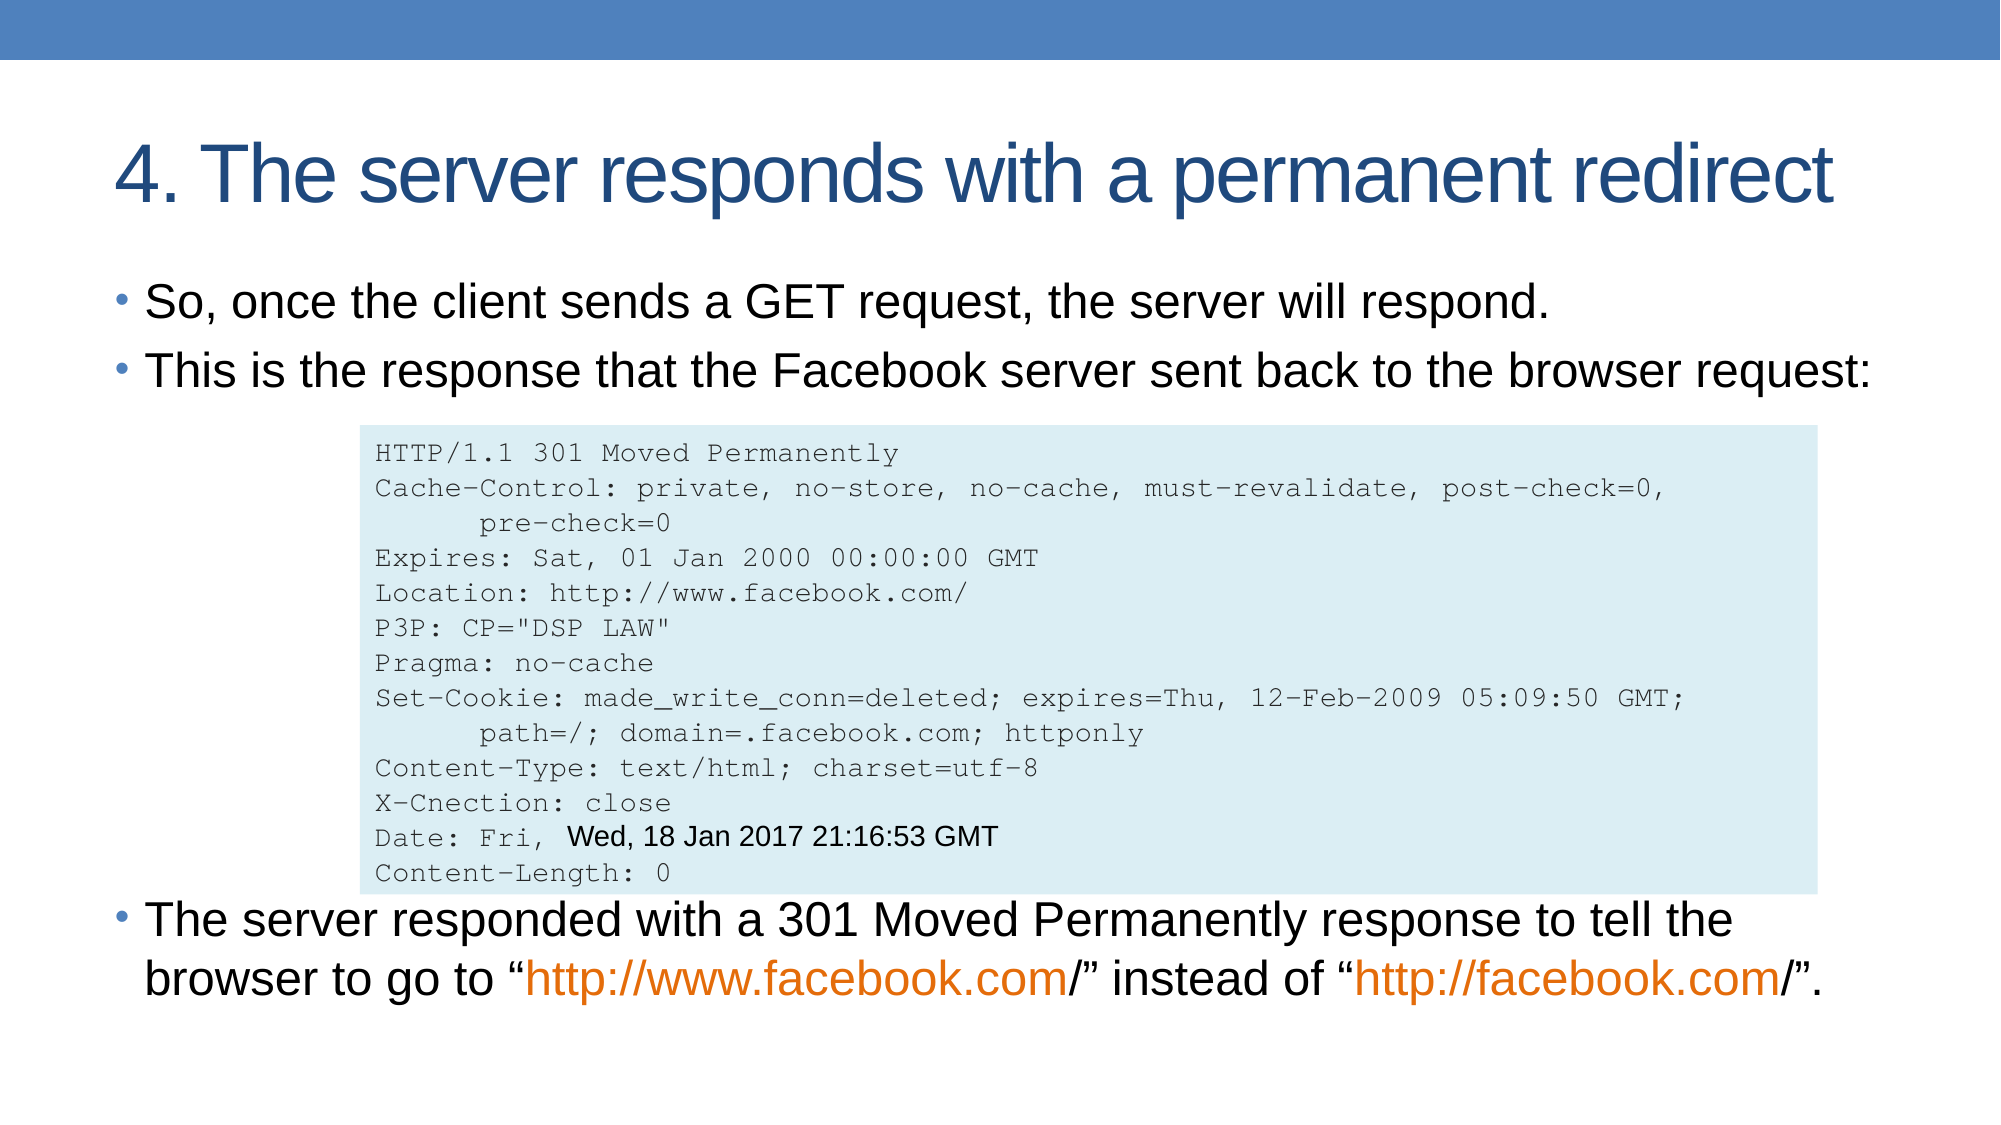

# 4. The server responds with a permanent redirect
So, once the client sends a GET request, the server will respond.
This is the response that the Facebook server sent back to the browser request:

The server responded with a 301 Moved Permanently response to tell the browser to go to “http://www.facebook.com/” instead of “http://facebook.com/”.

HTTP/1.1 301 Moved Permanently
Cache-Control: private, no-store, no-cache, must-revalidate, post-check=0,
      pre-check=0
Expires: Sat, 01 Jan 2000 00:00:00 GMT
Location: http://www.facebook.com/
P3P: CP="DSP LAW"
Pragma: no-cache
Set-Cookie: made_write_conn=deleted; expires=Thu, 12-Feb-2009 05:09:50 GMT;
      path=/; domain=.facebook.com; httponly
Content-Type: text/html; charset=utf-8
X-Cnection: close
Date: Fri, Wed, 18 Jan 2017 21:16:53 GMT
Content-Length: 0